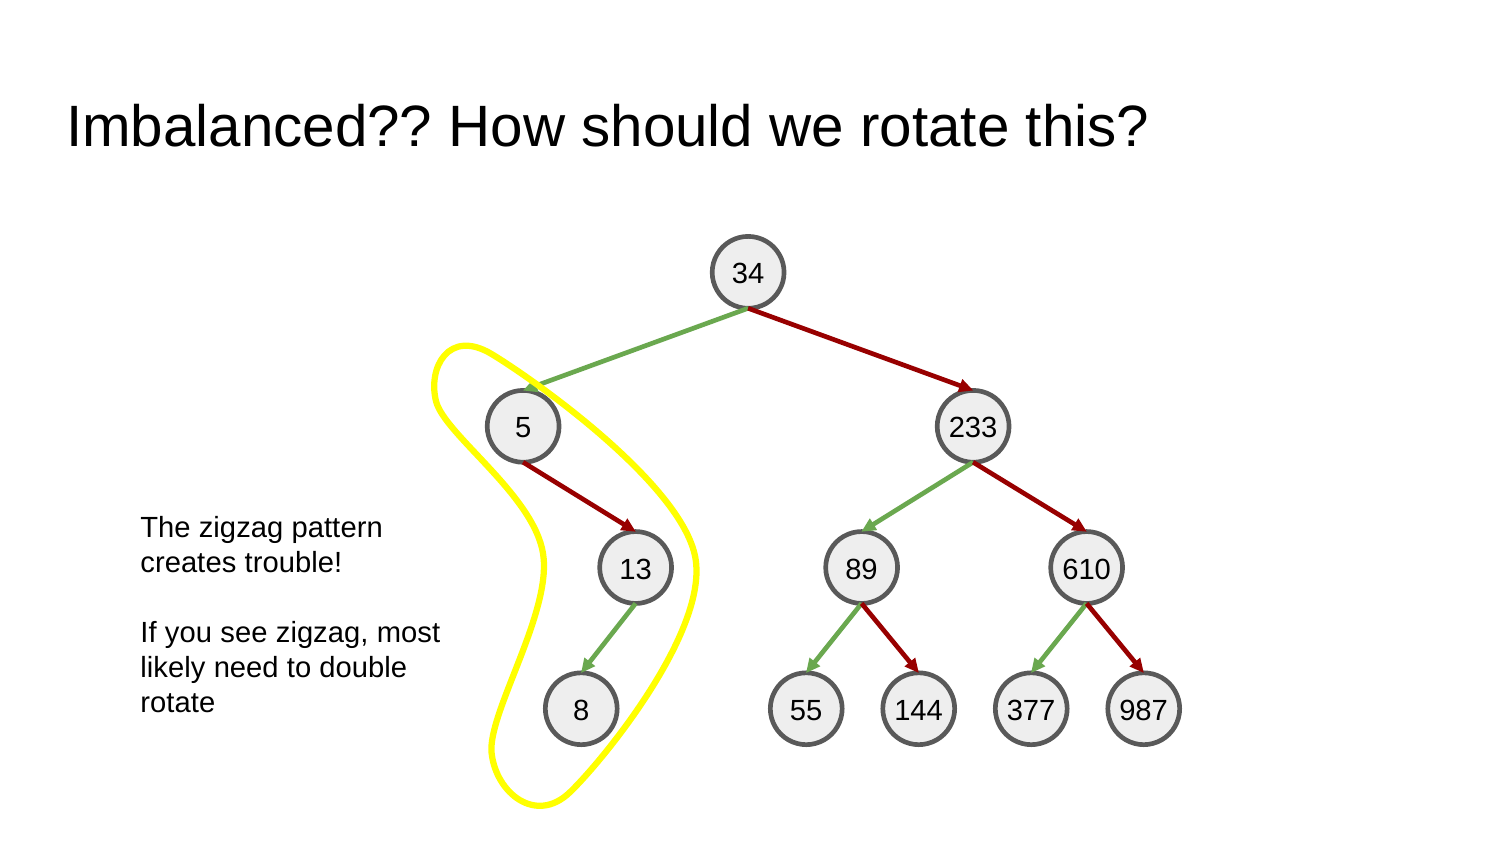

# Imbalanced?? How should we rotate this?
34

5
233
The zigzag pattern creates trouble!

If you see zigzag, most likely need to double rotate
13
89
610
8
55
144
377
987